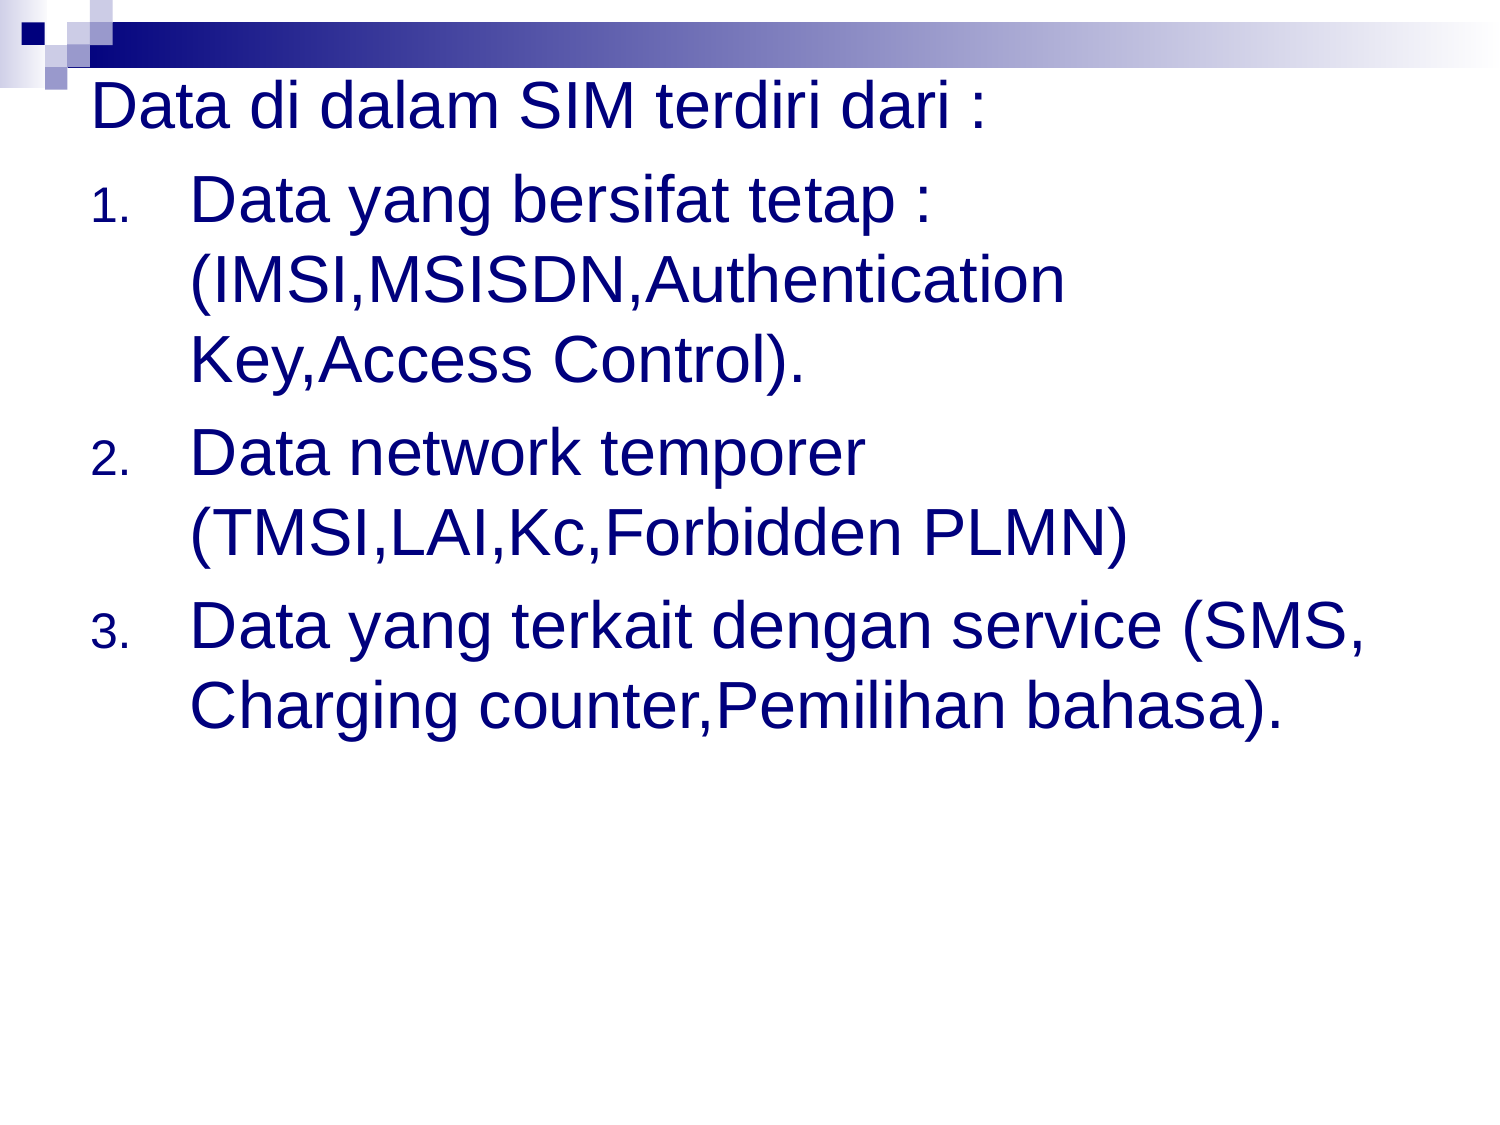

Data di dalam SIM terdiri dari :
Data yang bersifat tetap : (IMSI,MSISDN,Authentication Key,Access Control).
Data network temporer (TMSI,LAI,Kc,Forbidden PLMN)
Data yang terkait dengan service (SMS, Charging counter,Pemilihan bahasa).